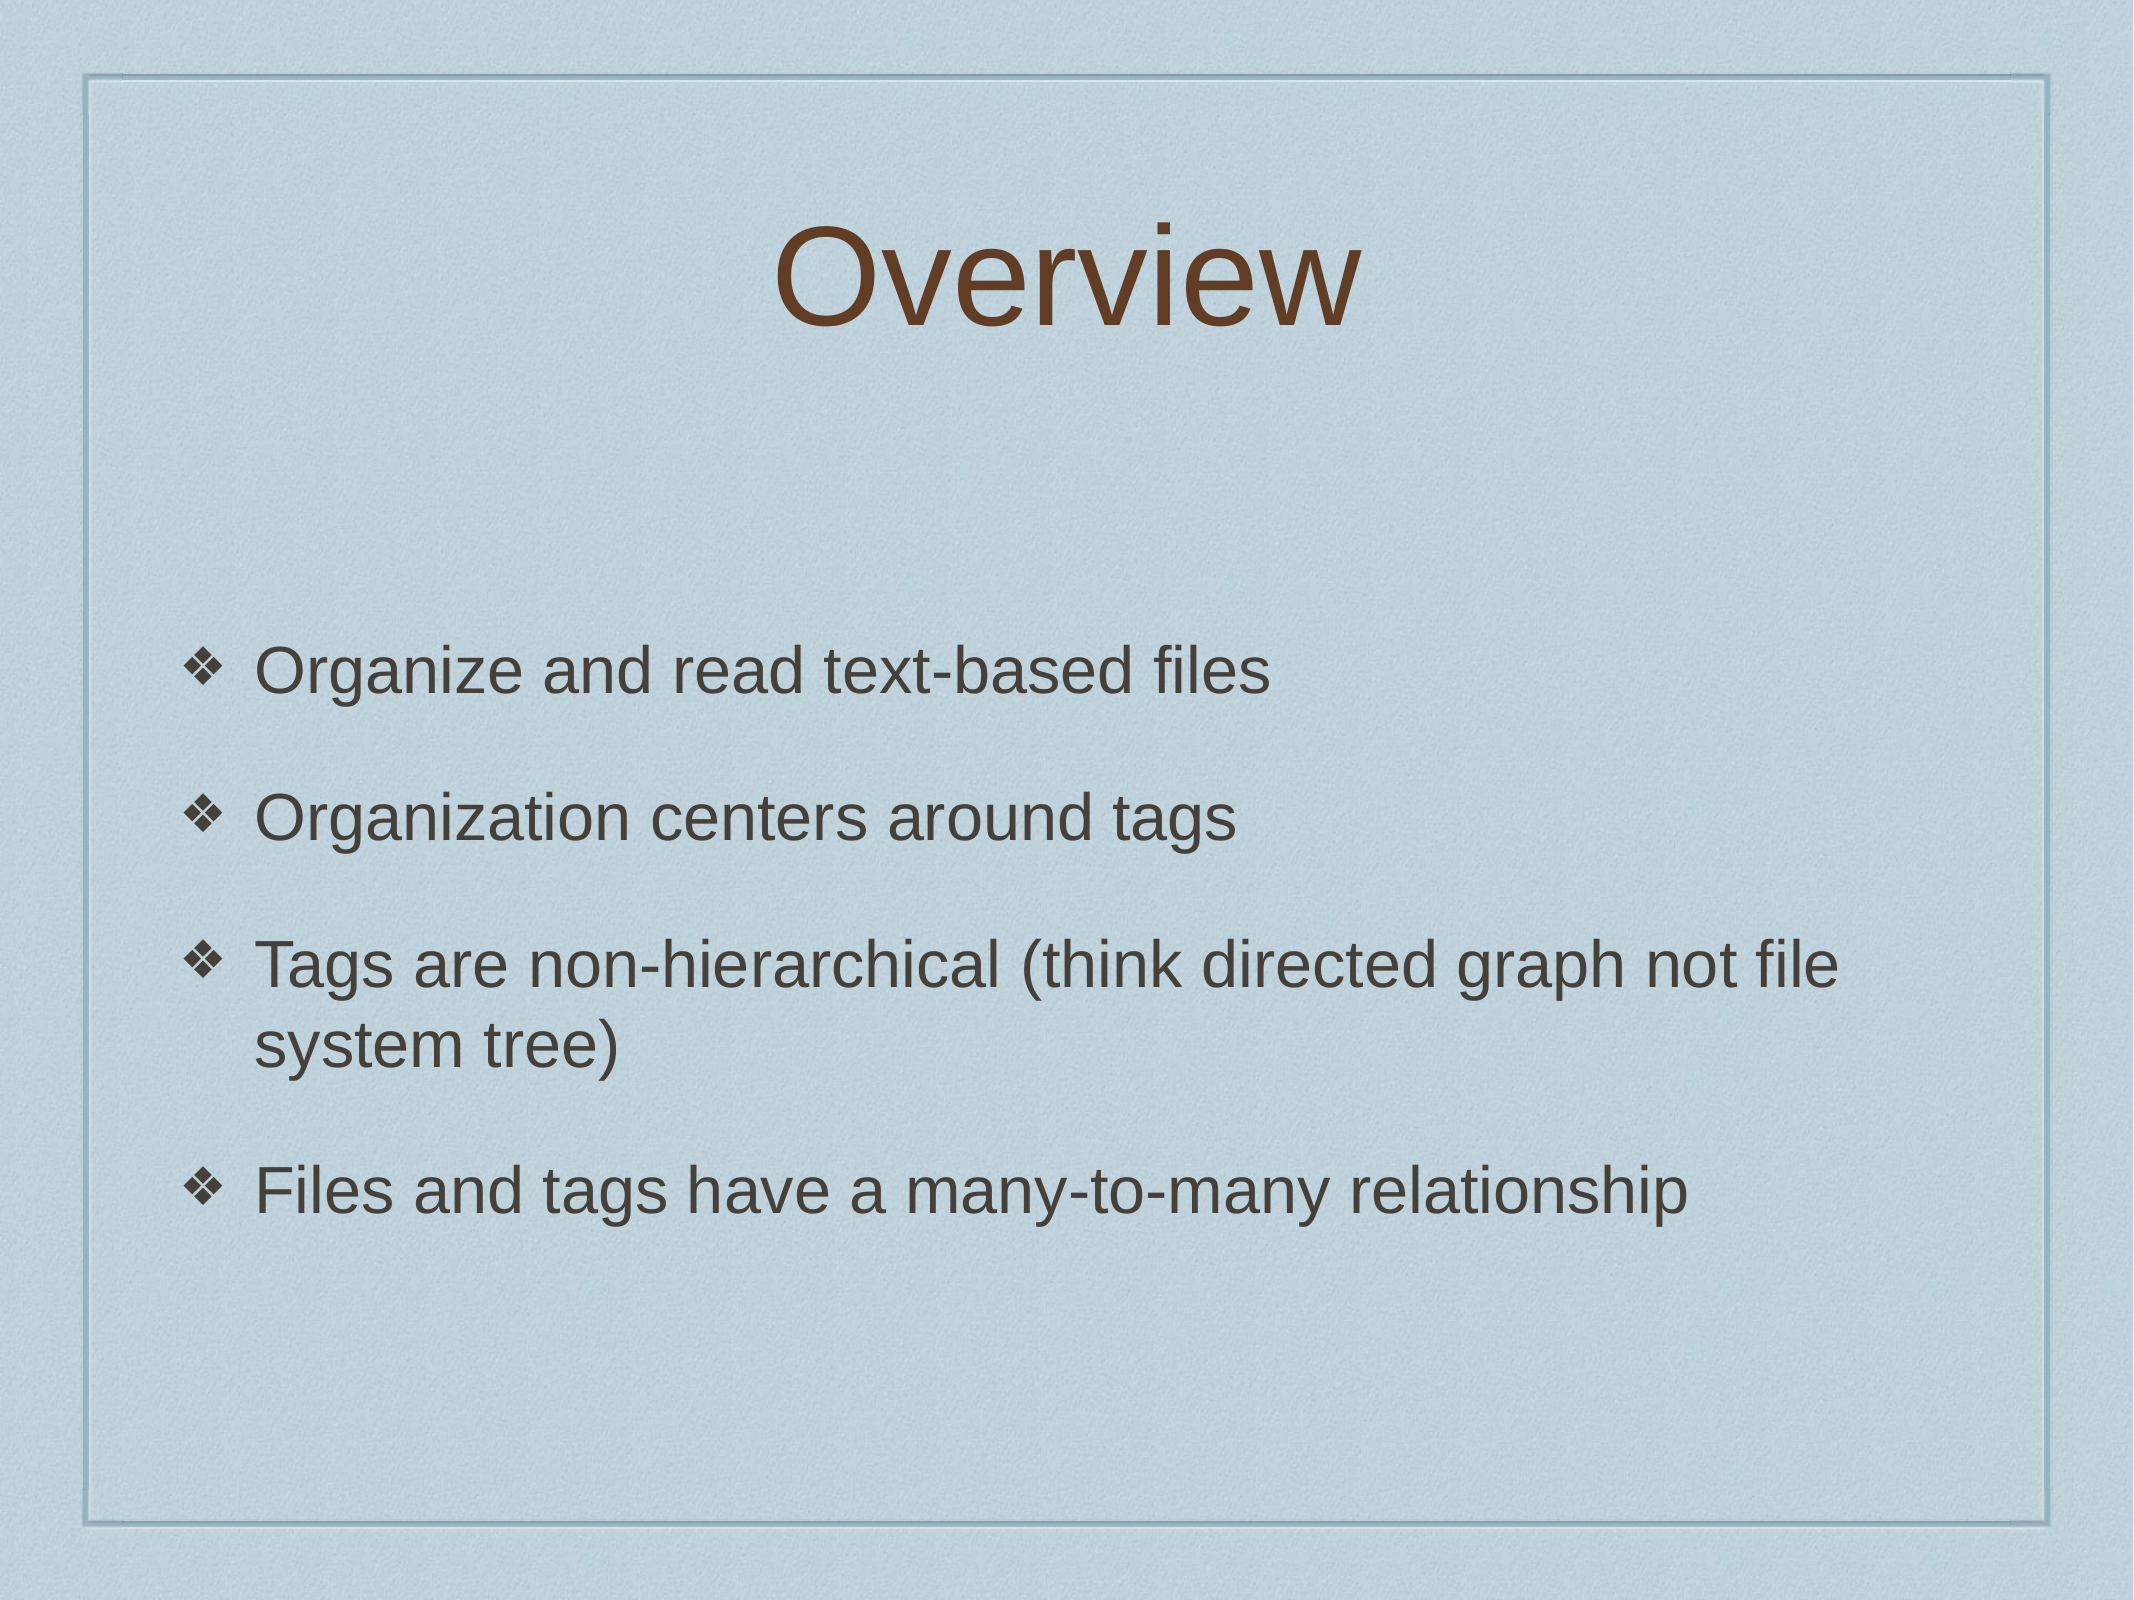

# Overview
Organize and read text-based files
Organization centers around tags
Tags are non-hierarchical (think directed graph not file system tree)
Files and tags have a many-to-many relationship